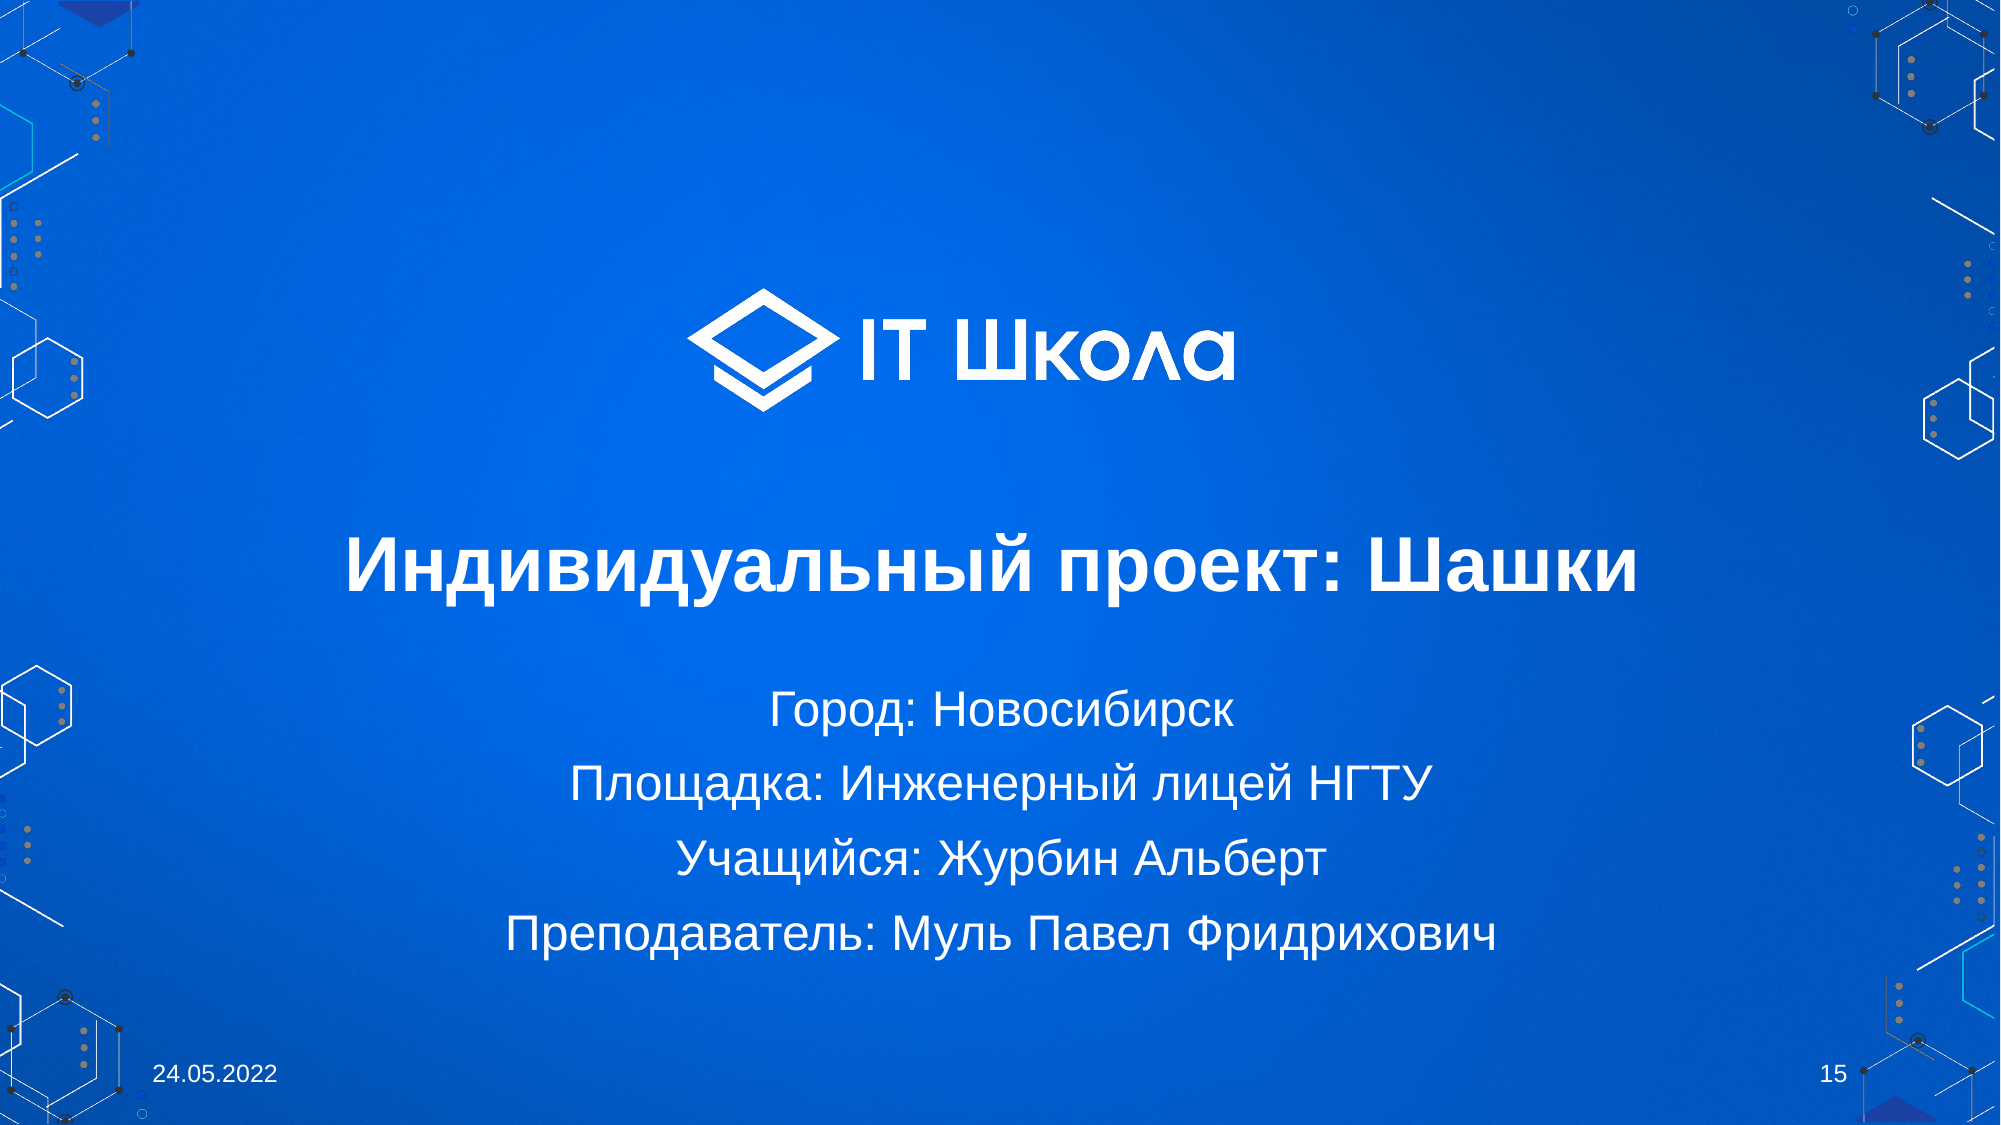

# Индивидуальный проект: Шашки
Город: Новосибирск
Площадка: Инженерный лицей НГТУ
Учащийся: Журбин Альберт
Преподаватель: Муль Павел Фридрихович

24.05.2022
15